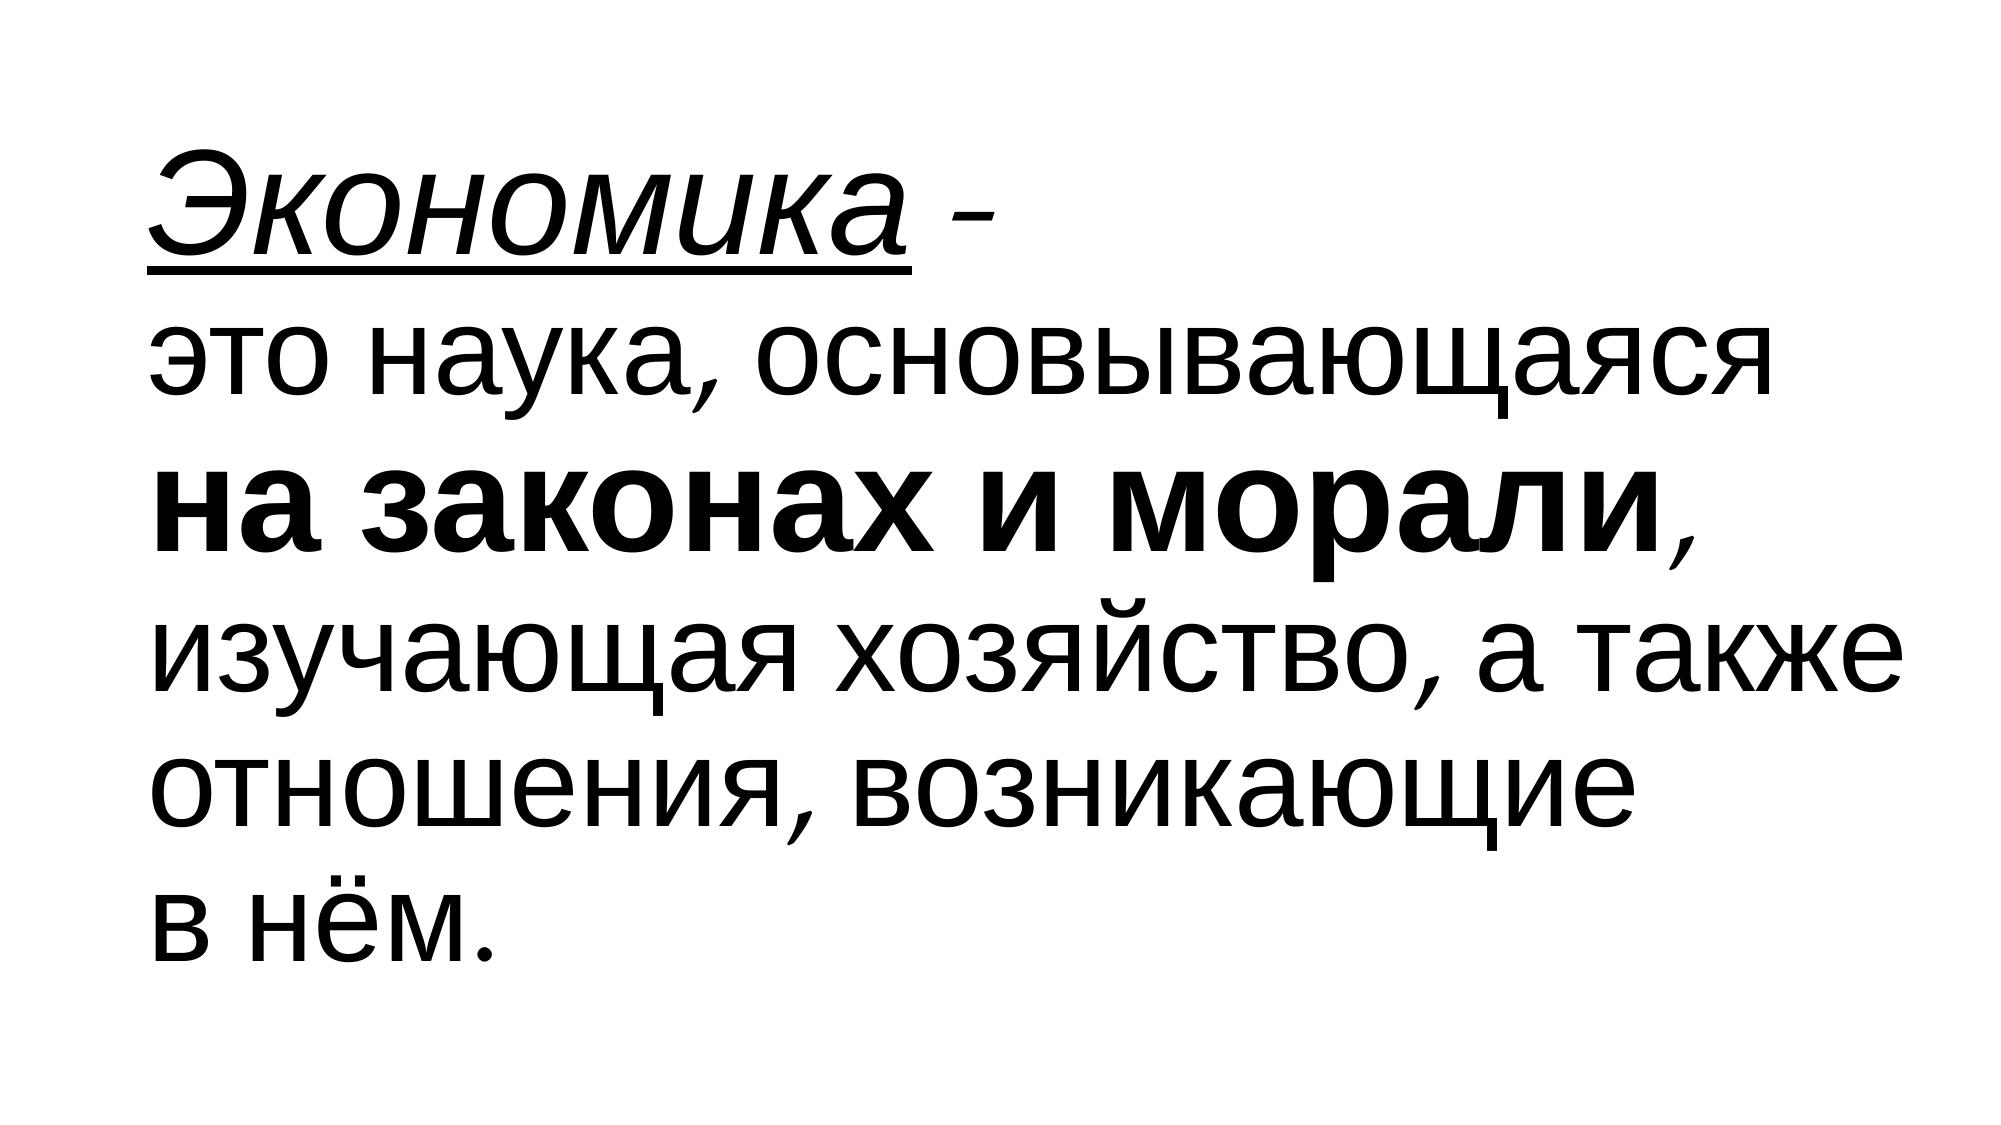

# Экономика - это наука, основывающаяся на законах и морали, изучающая хозяйство, а также отношения, возникающие в нём.